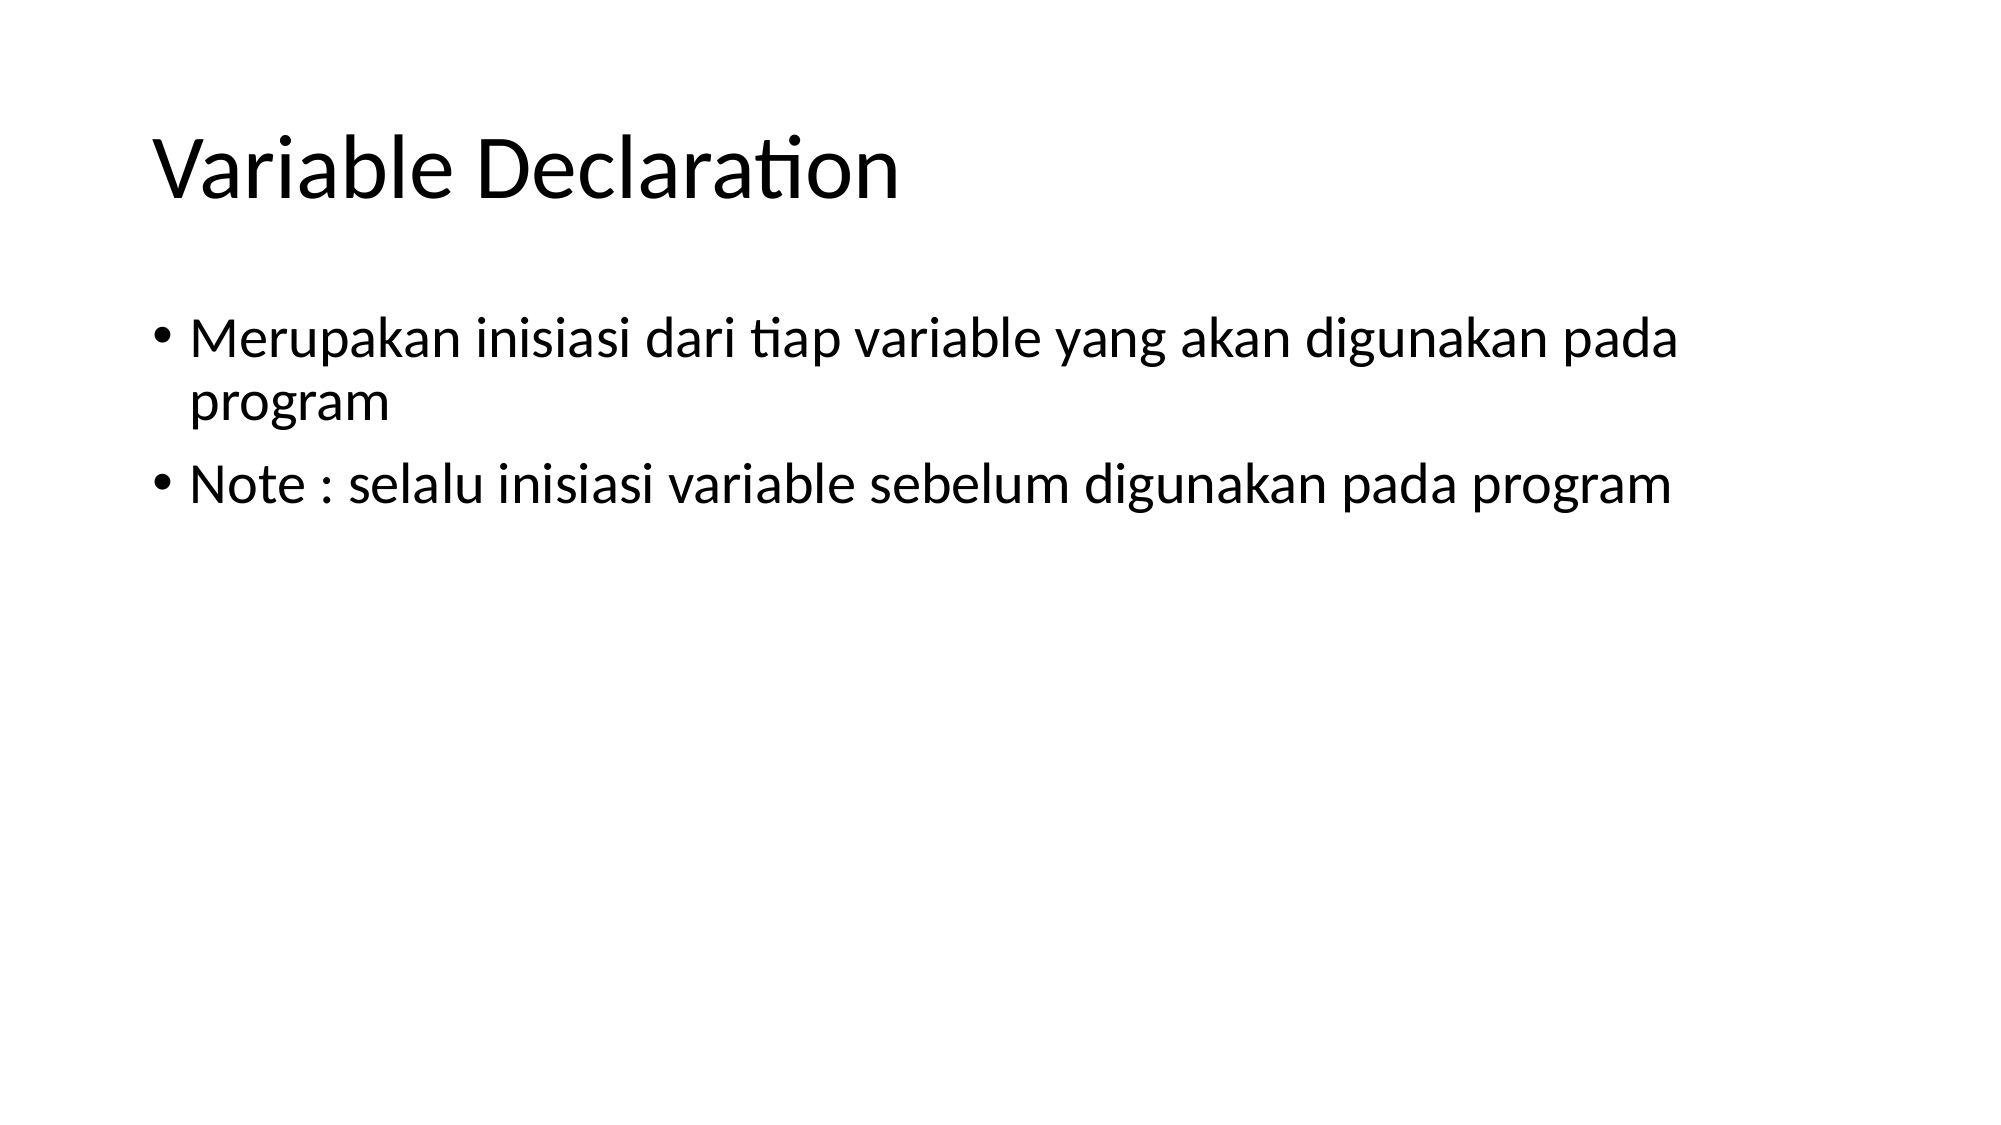

# Variable Declaration
Merupakan inisiasi dari tiap variable yang akan digunakan pada program
Note : selalu inisiasi variable sebelum digunakan pada program